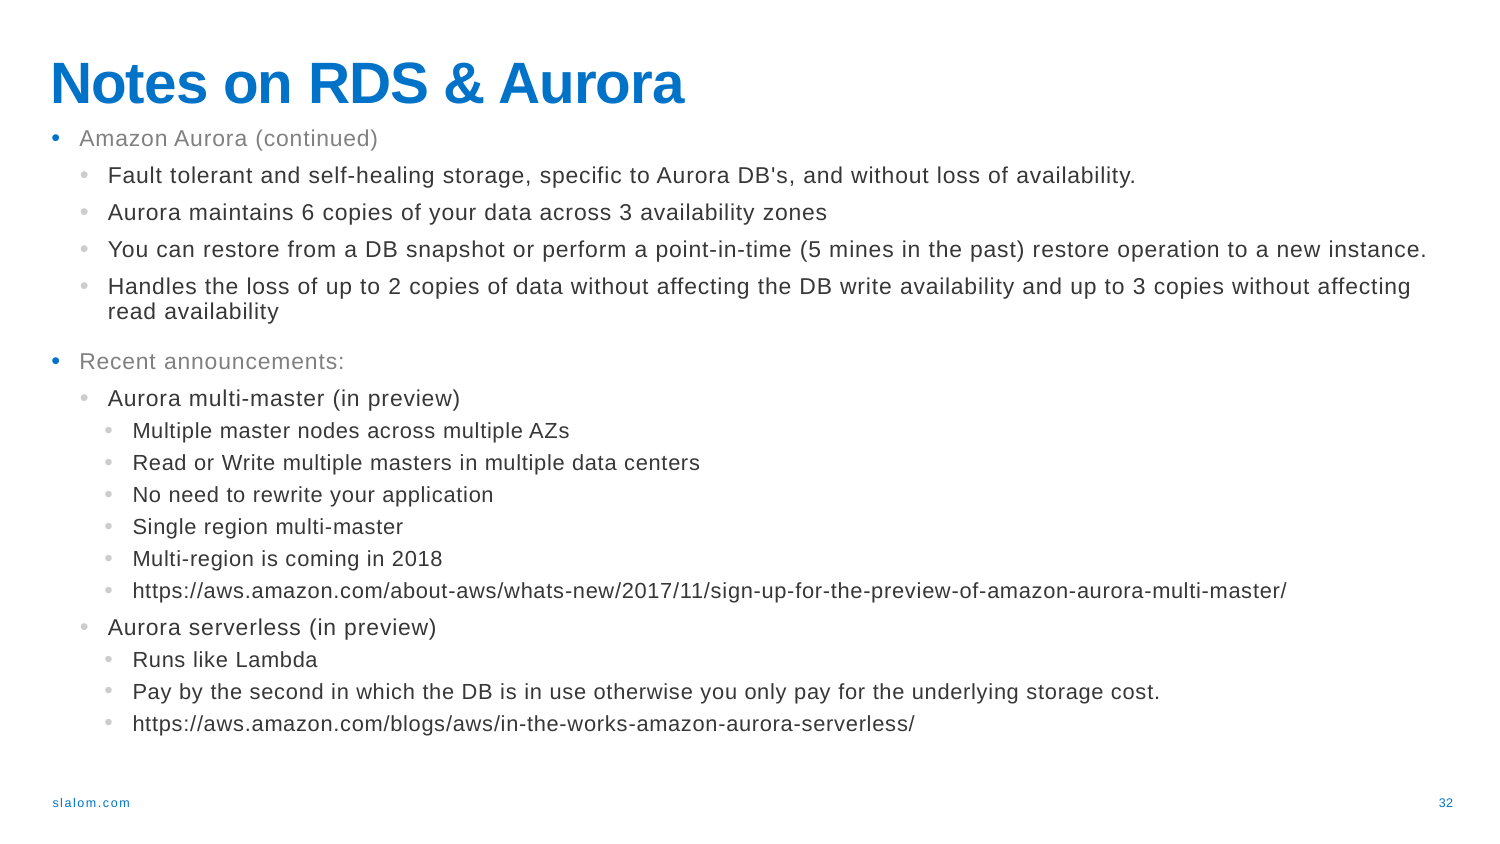

Notes on RDS & Aurora
Amazon Aurora (continued)
Fault tolerant and self-healing storage, specific to Aurora DB's, and without loss of availability.
Aurora maintains 6 copies of your data across 3 availability zones
You can restore from a DB snapshot or perform a point-in-time (5 mines in the past) restore operation to a new instance.
Handles the loss of up to 2 copies of data without affecting the DB write availability and up to 3 copies without affecting read availability
Recent announcements:
Aurora multi-master (in preview)
Multiple master nodes across multiple AZs
Read or Write multiple masters in multiple data centers
No need to rewrite your application
Single region multi-master
Multi-region is coming in 2018
https://aws.amazon.com/about-aws/whats-new/2017/11/sign-up-for-the-preview-of-amazon-aurora-multi-master/
Aurora serverless (in preview)
Runs like Lambda
Pay by the second in which the DB is in use otherwise you only pay for the underlying storage cost.
https://aws.amazon.com/blogs/aws/in-the-works-amazon-aurora-serverless/

32